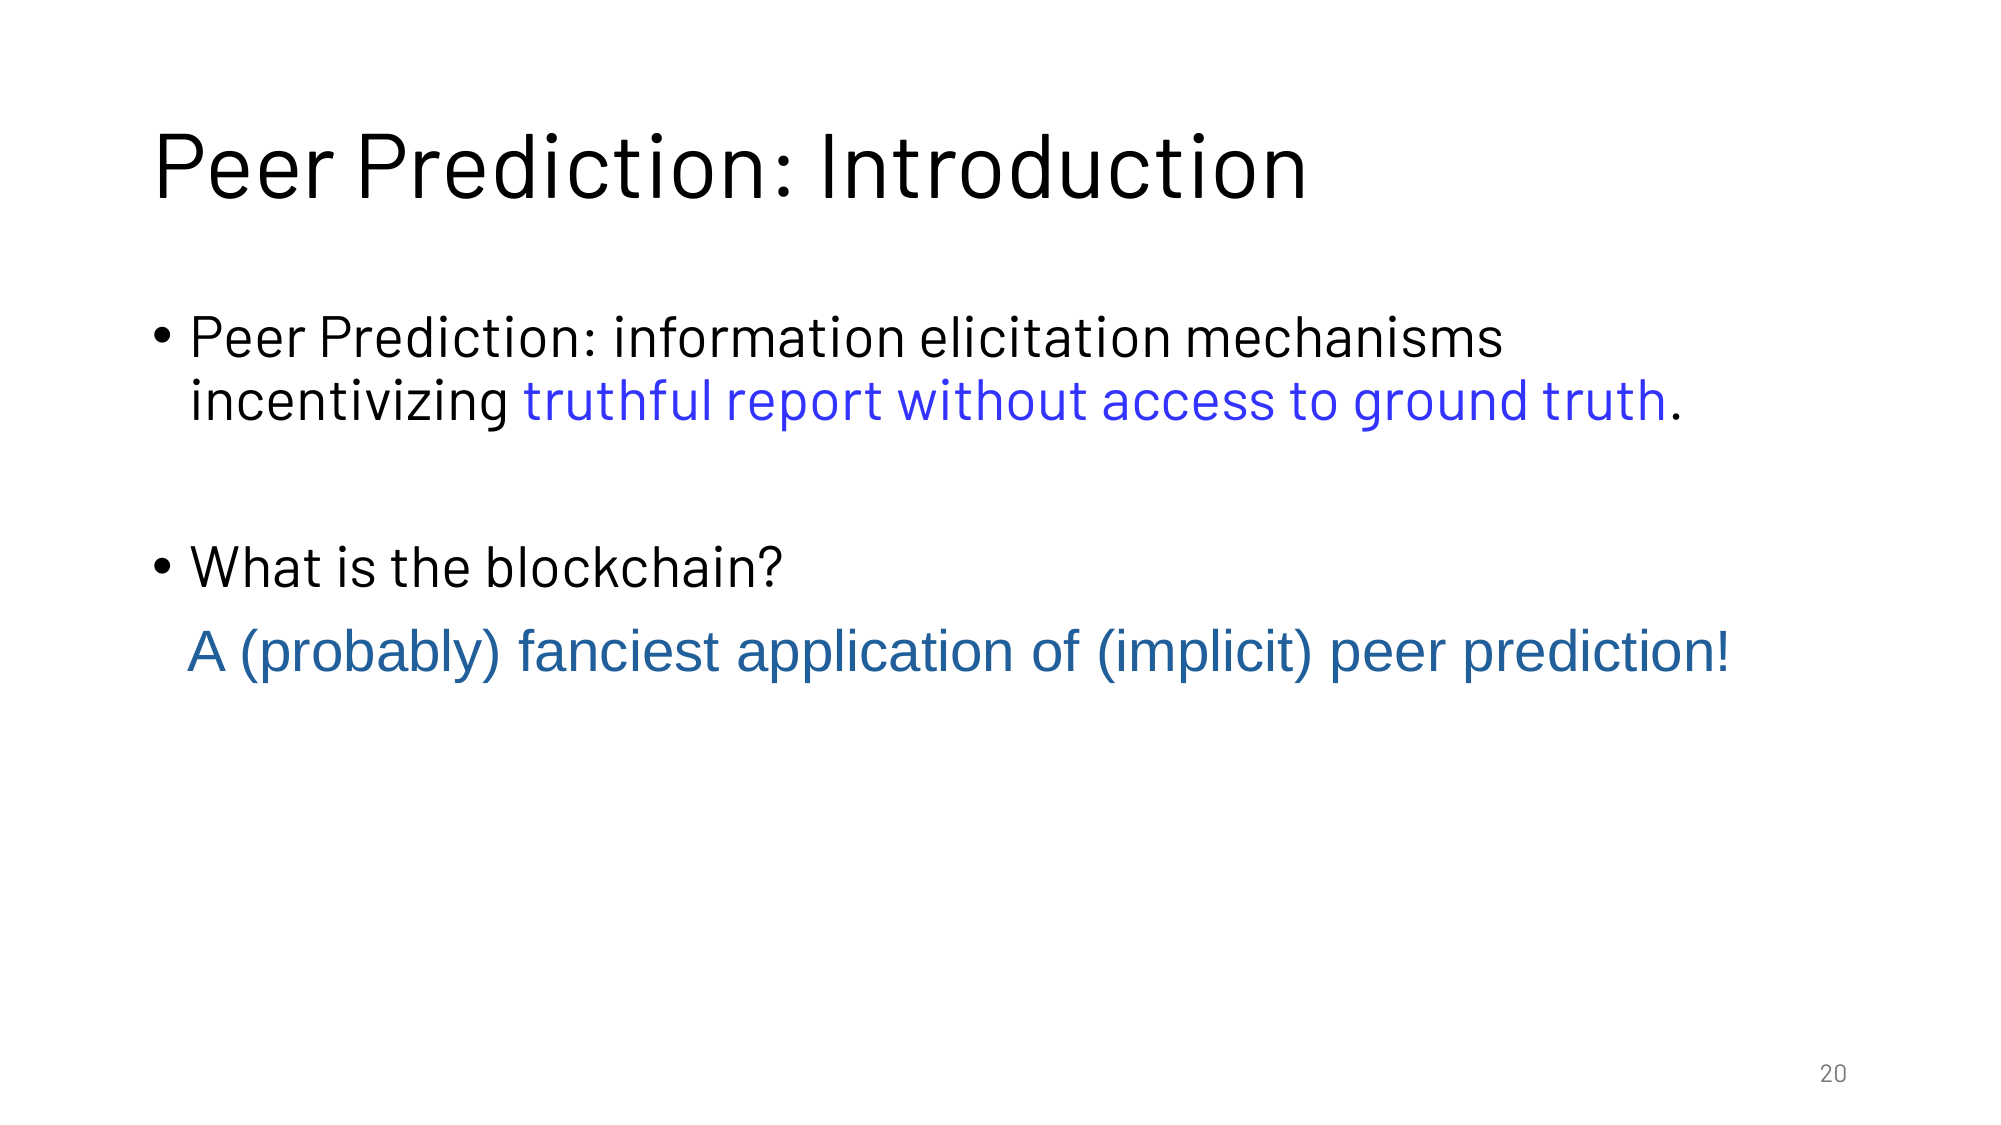

# Peer Prediction: Introduction
Peer Prediction: information elicitation mechanisms
incentivizing truthful report without access to ground truth.

What is the blockchain?
   A (probably) fanciest application of (implicit) peer prediction!
20